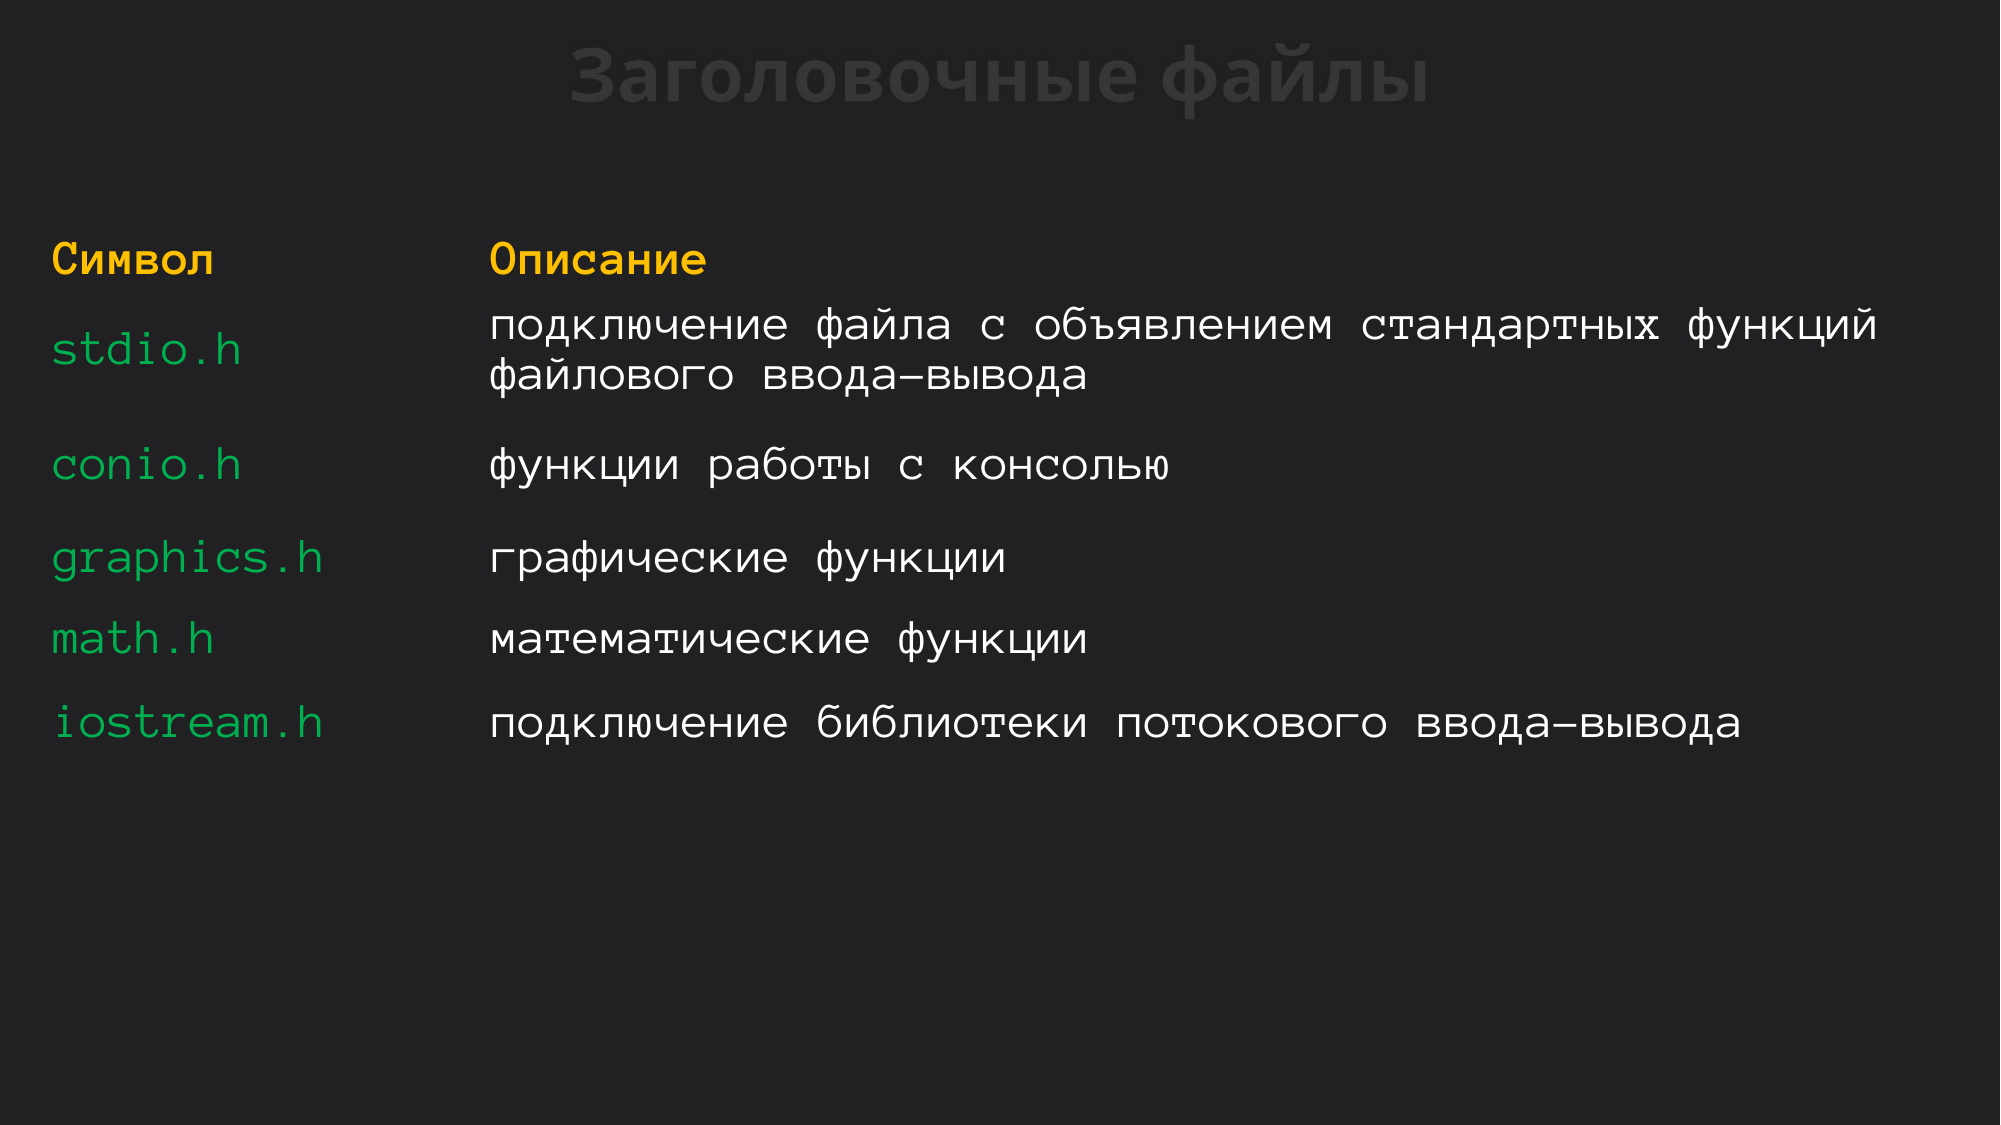

Заголовочные файлы
| Символ |  | Описание |
| --- | --- | --- |
| stdio.h |  | подключение файла с объявлением стандартных функций файлового ввода-вывода |
| conio.h |  | функции работы с консолью |
| graphics.h |  | графические функции |
| math.h |  | математические функции |
| iostream.h |  | подключение библиотеки потокового ввода-вывода |